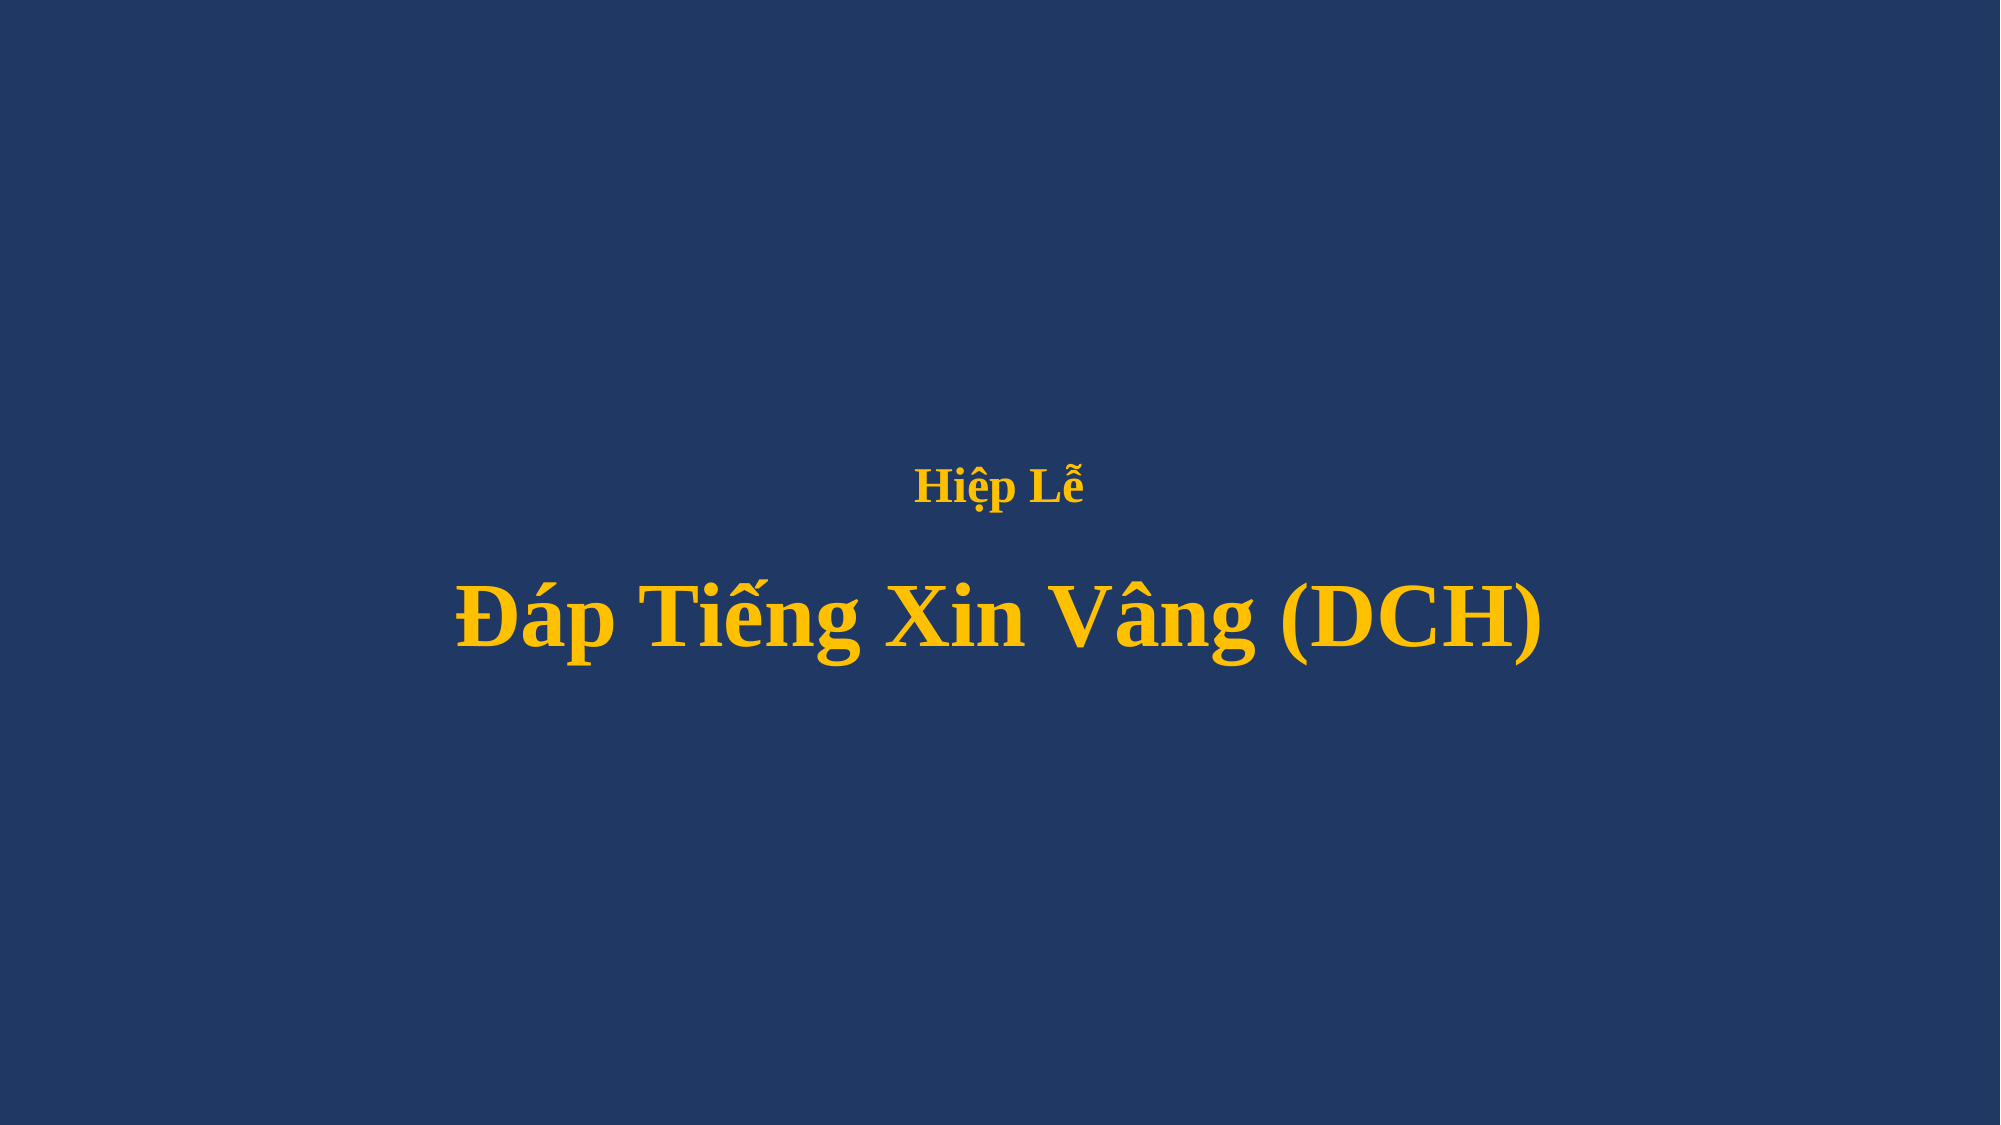

# Hiệp Lễ Đáp Tiếng Xin Vâng (DCH)